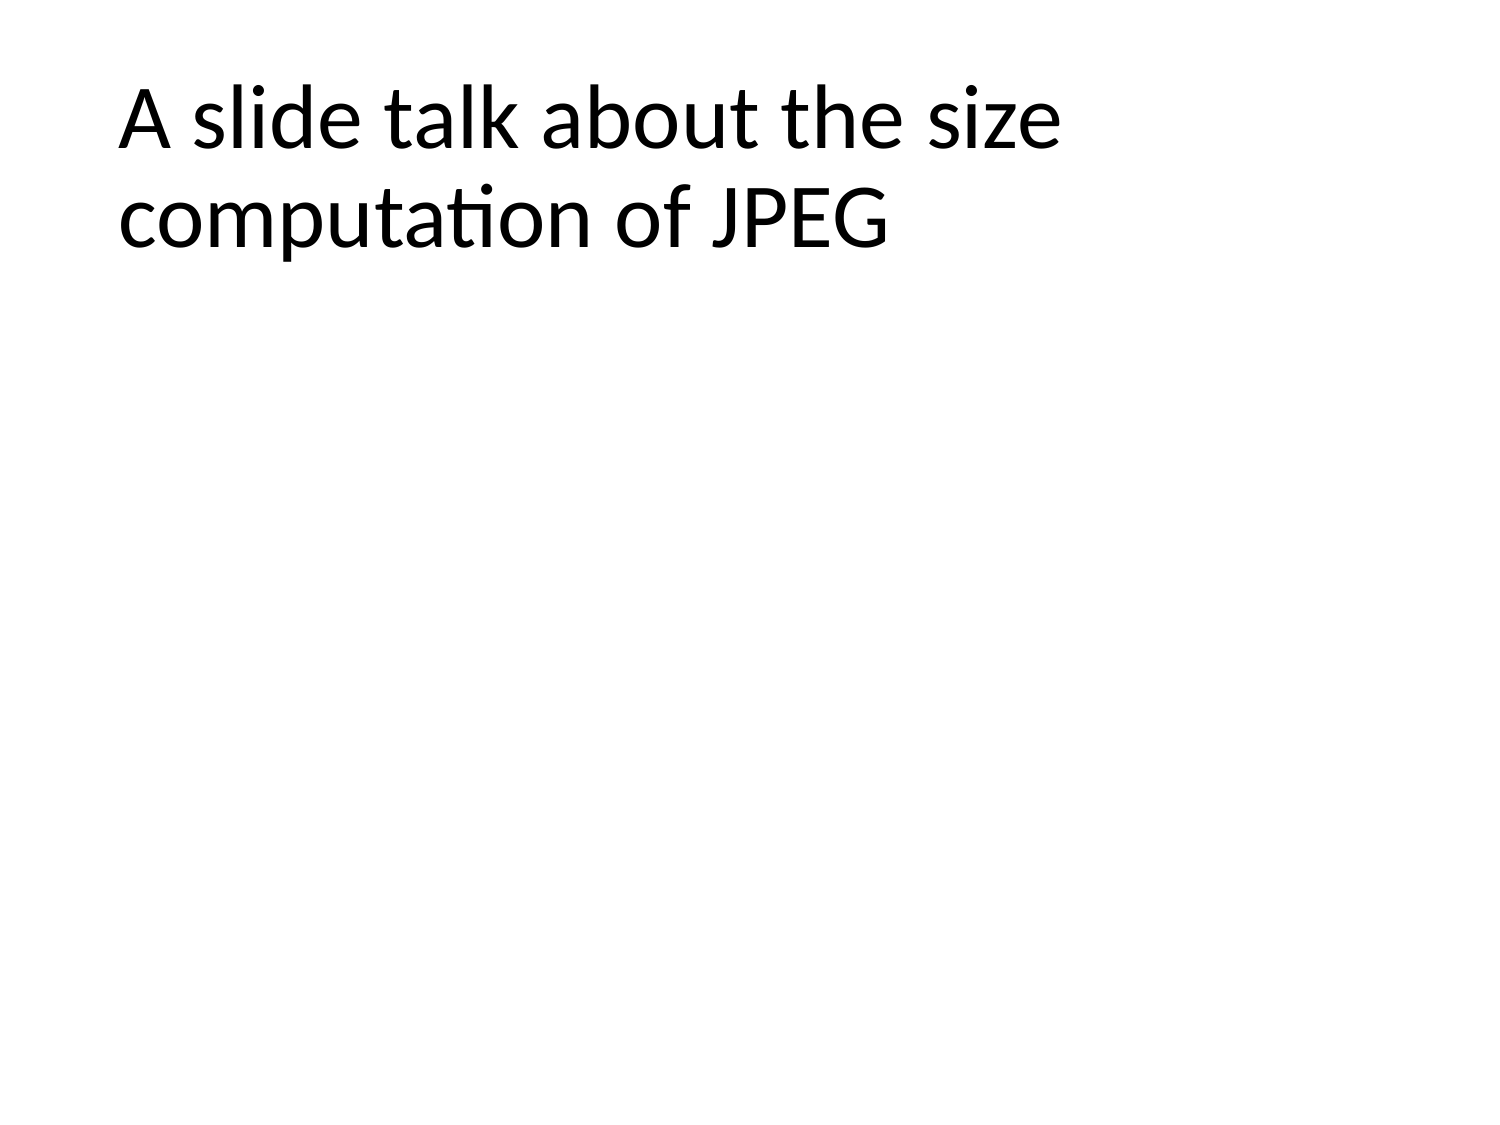

# A slide talk about the size computation of JPEG